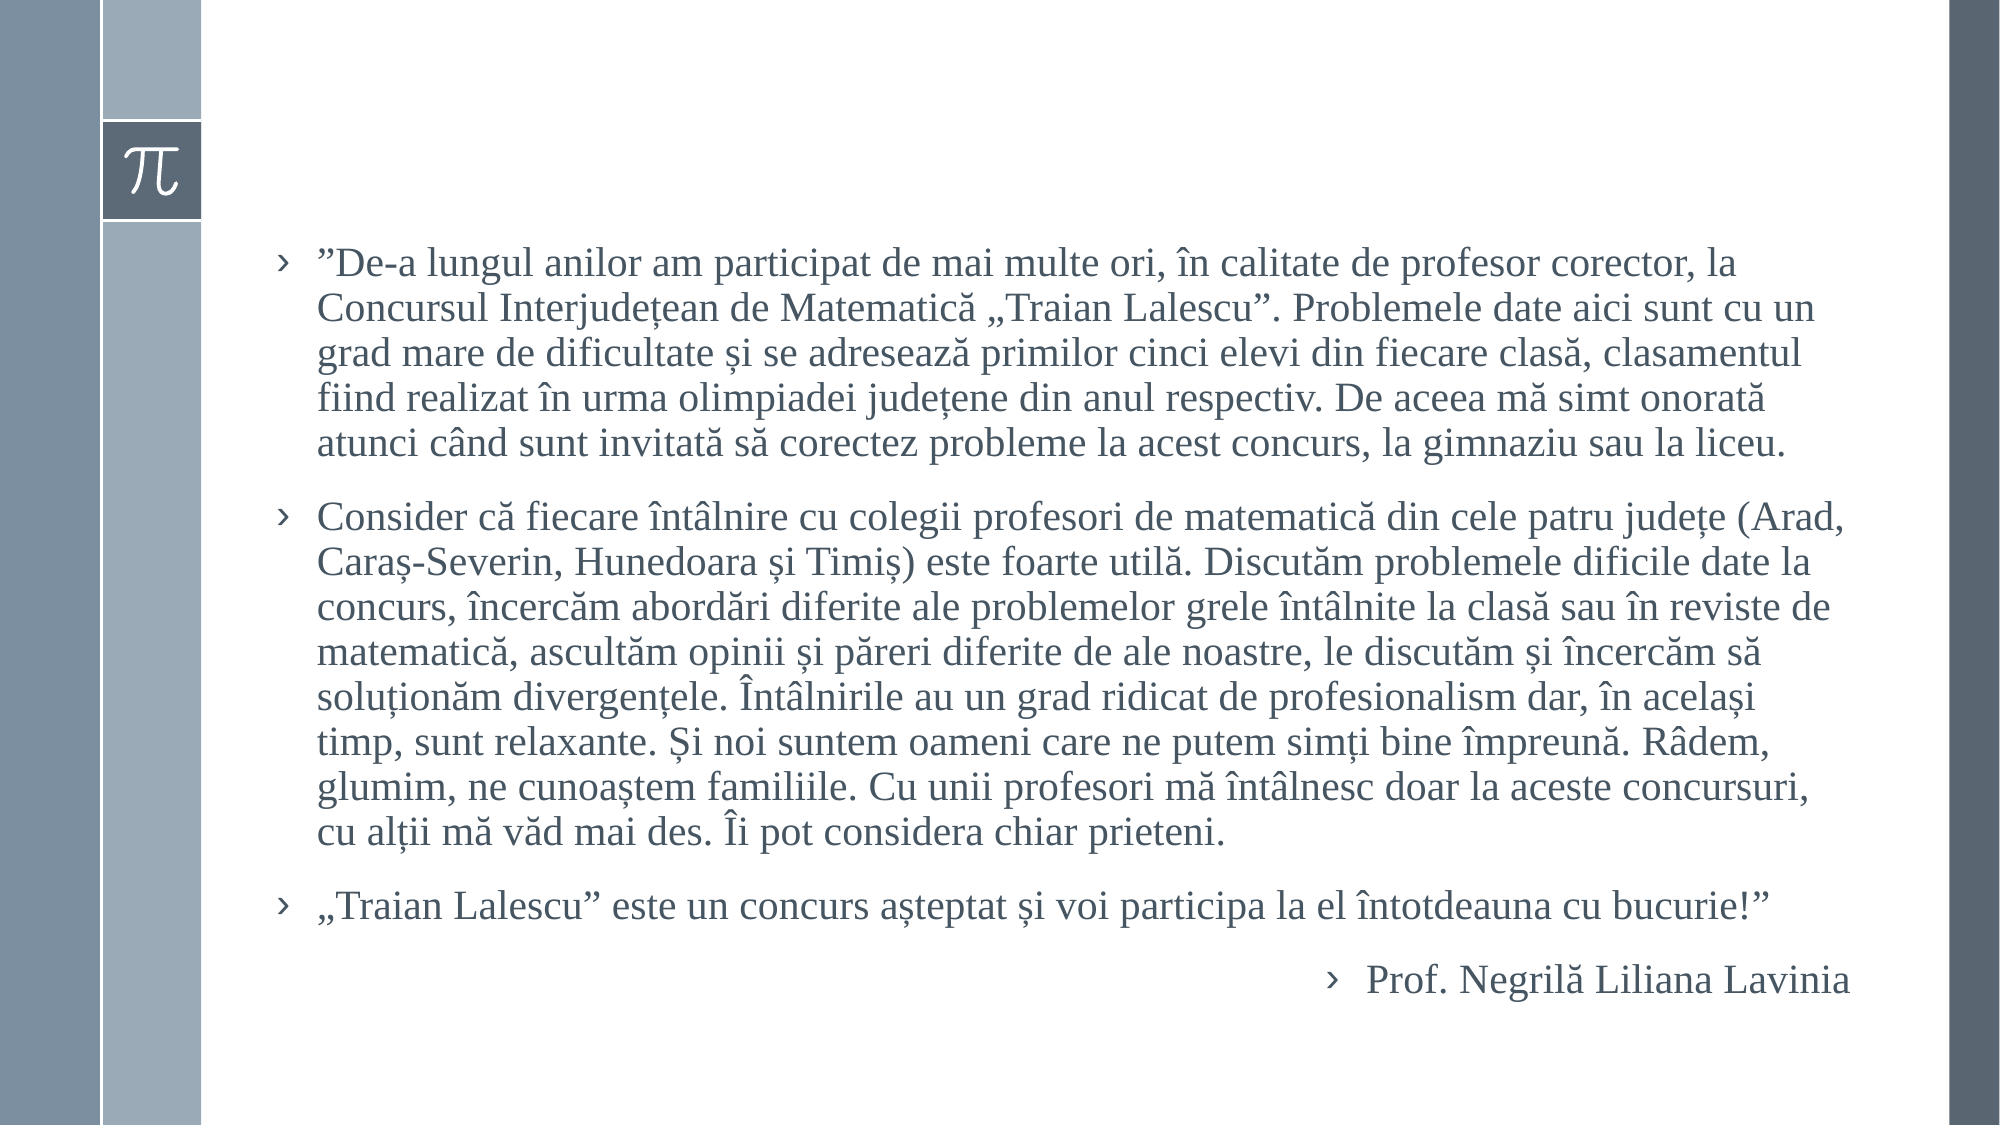

#
”De-a lungul anilor am participat de mai multe ori, în calitate de profesor corector, la Concursul Interjudețean de Matematică „Traian Lalescu”. Problemele date aici sunt cu un grad mare de dificultate și se adresează primilor cinci elevi din fiecare clasă, clasamentul fiind realizat în urma olimpiadei județene din anul respectiv. De aceea mă simt onorată atunci când sunt invitată să corectez probleme la acest concurs, la gimnaziu sau la liceu.
Consider că fiecare întâlnire cu colegii profesori de matematică din cele patru județe (Arad, Caraș-Severin, Hunedoara și Timiș) este foarte utilă. Discutăm problemele dificile date la concurs, încercăm abordări diferite ale problemelor grele întâlnite la clasă sau în reviste de matematică, ascultăm opinii și păreri diferite de ale noastre, le discutăm și încercăm să soluționăm divergențele. Întâlnirile au un grad ridicat de profesionalism dar, în același timp, sunt relaxante. Și noi suntem oameni care ne putem simți bine împreună. Râdem, glumim, ne cunoaștem familiile. Cu unii profesori mă întâlnesc doar la aceste concursuri, cu alții mă văd mai des. Îi pot considera chiar prieteni.
„Traian Lalescu” este un concurs așteptat și voi participa la el întotdeauna cu bucurie!”
Prof. Negrilă Liliana Lavinia